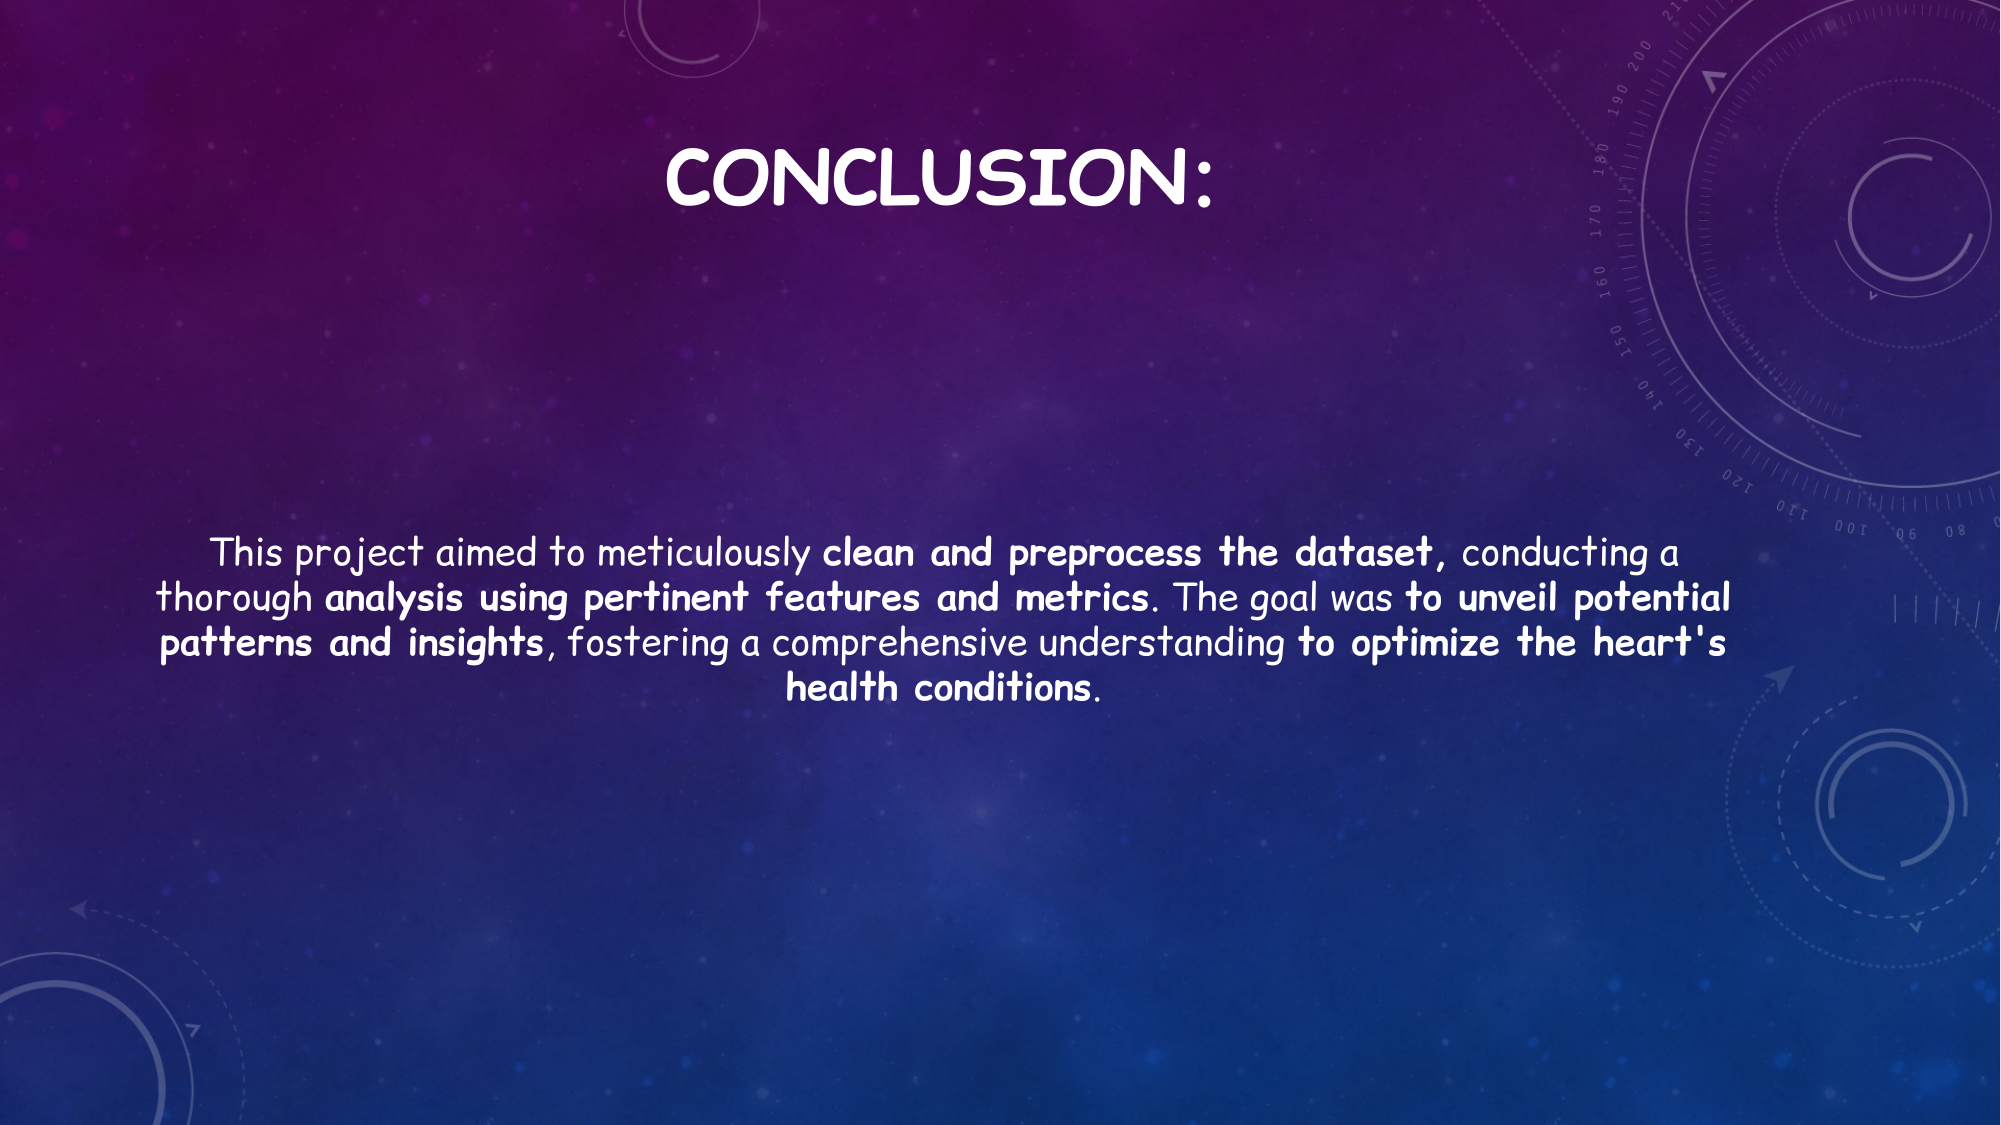

# Conclusion:
This project aimed to meticulously clean and preprocess the dataset, conducting a thorough analysis using pertinent features and metrics. The goal was to unveil potential patterns and insights, fostering a comprehensive understanding to optimize the heart's health conditions.